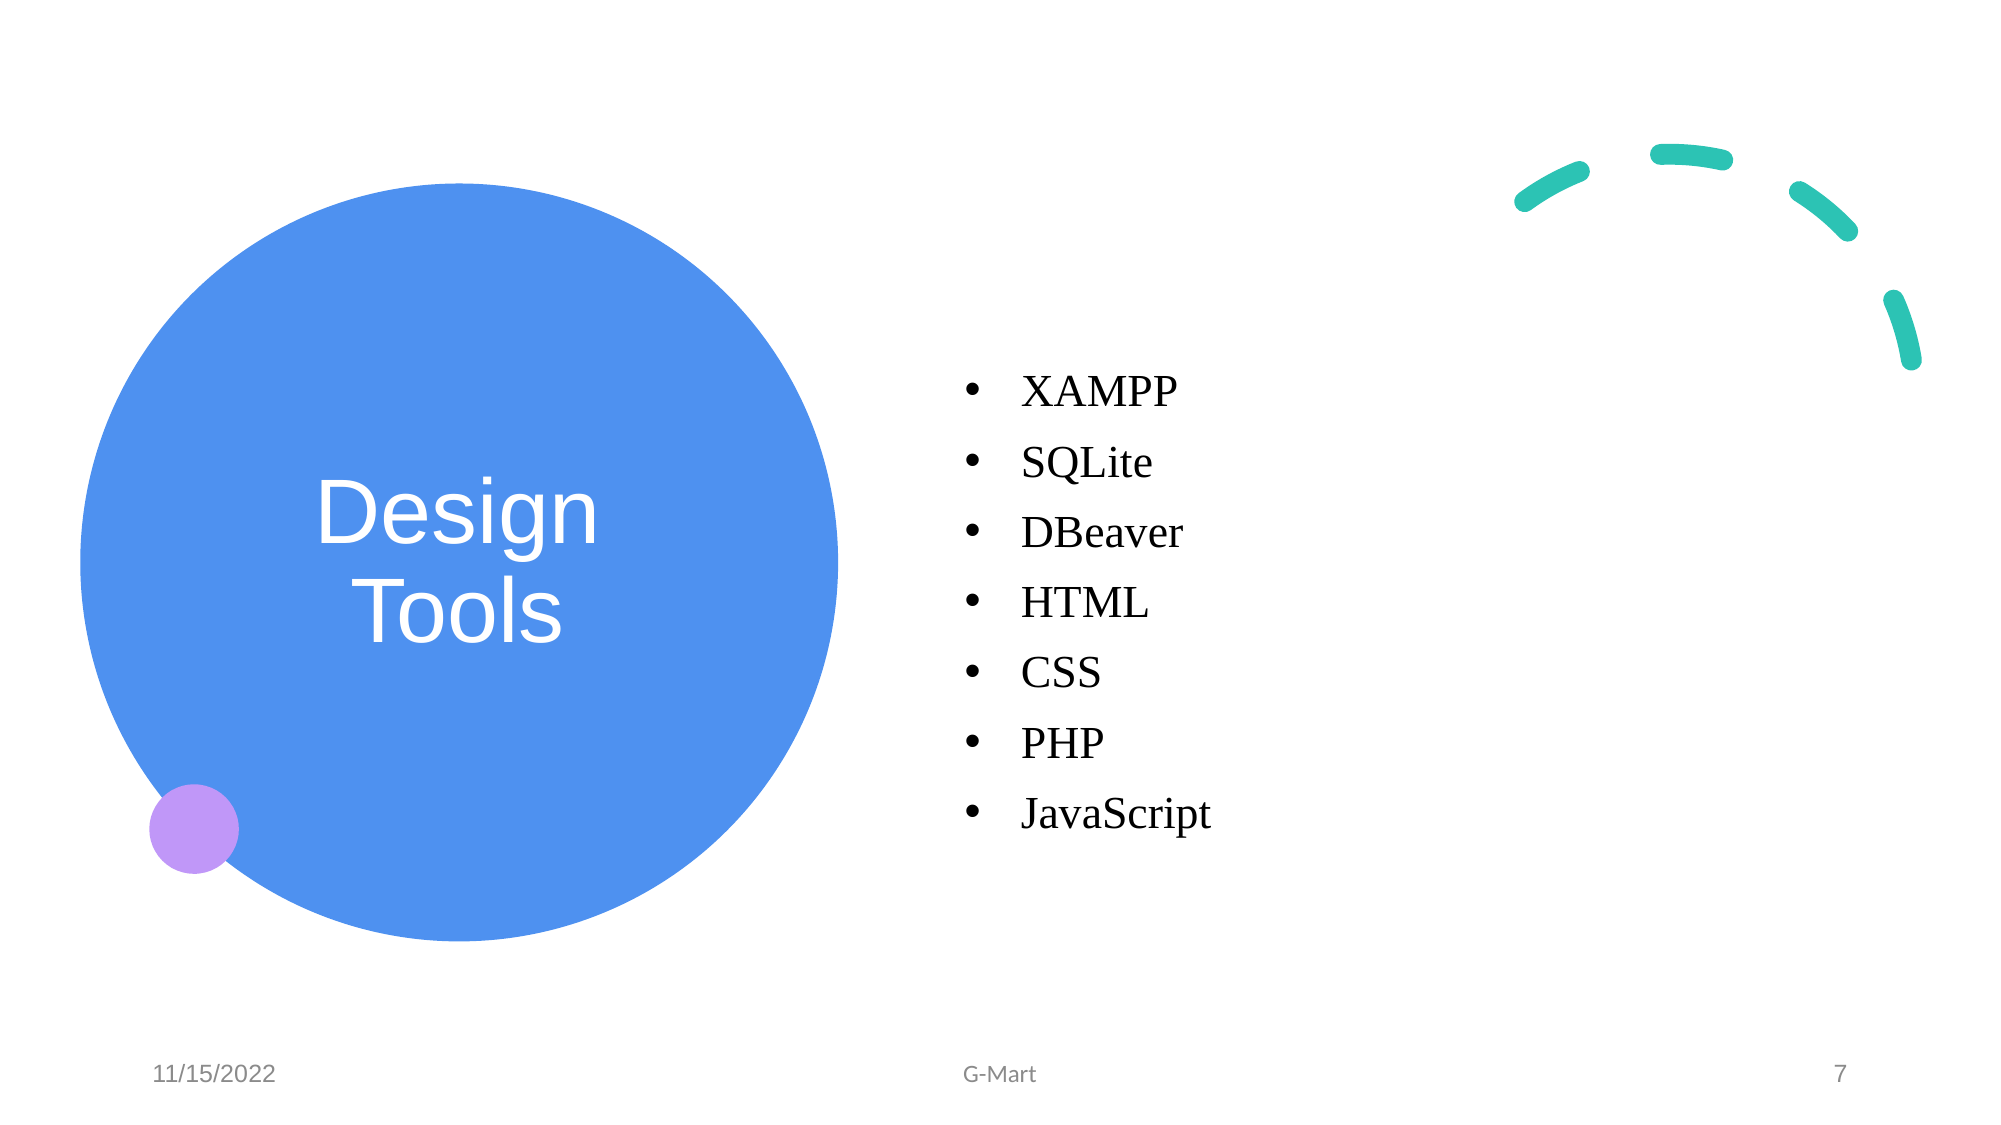

# Design Tools
XAMPP
SQLite
DBeaver
HTML
CSS
PHP
JavaScript
11/15/2022
G-Mart
7